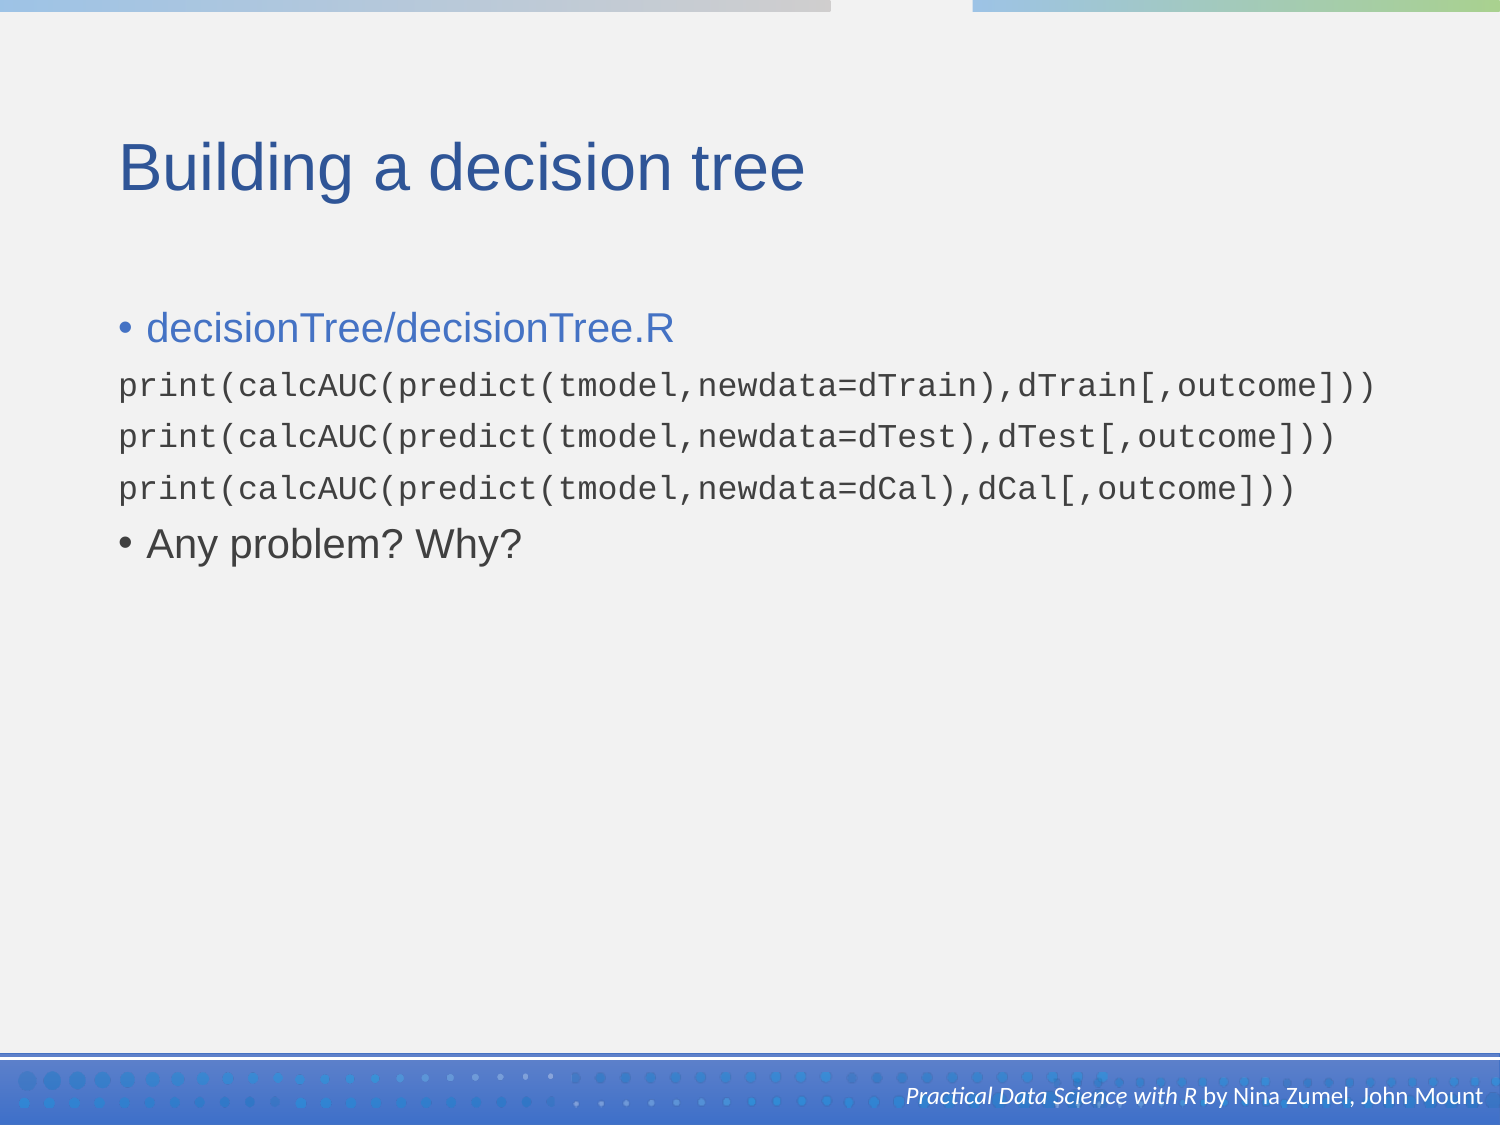

# Building a decision tree
decisionTree/decisionTree.R
print(calcAUC(predict(tmodel,newdata=dTrain),dTrain[,outcome]))
print(calcAUC(predict(tmodel,newdata=dTest),dTest[,outcome]))
print(calcAUC(predict(tmodel,newdata=dCal),dCal[,outcome]))
Any problem? Why?
Practical Data Science with R by Nina Zumel, John Mount